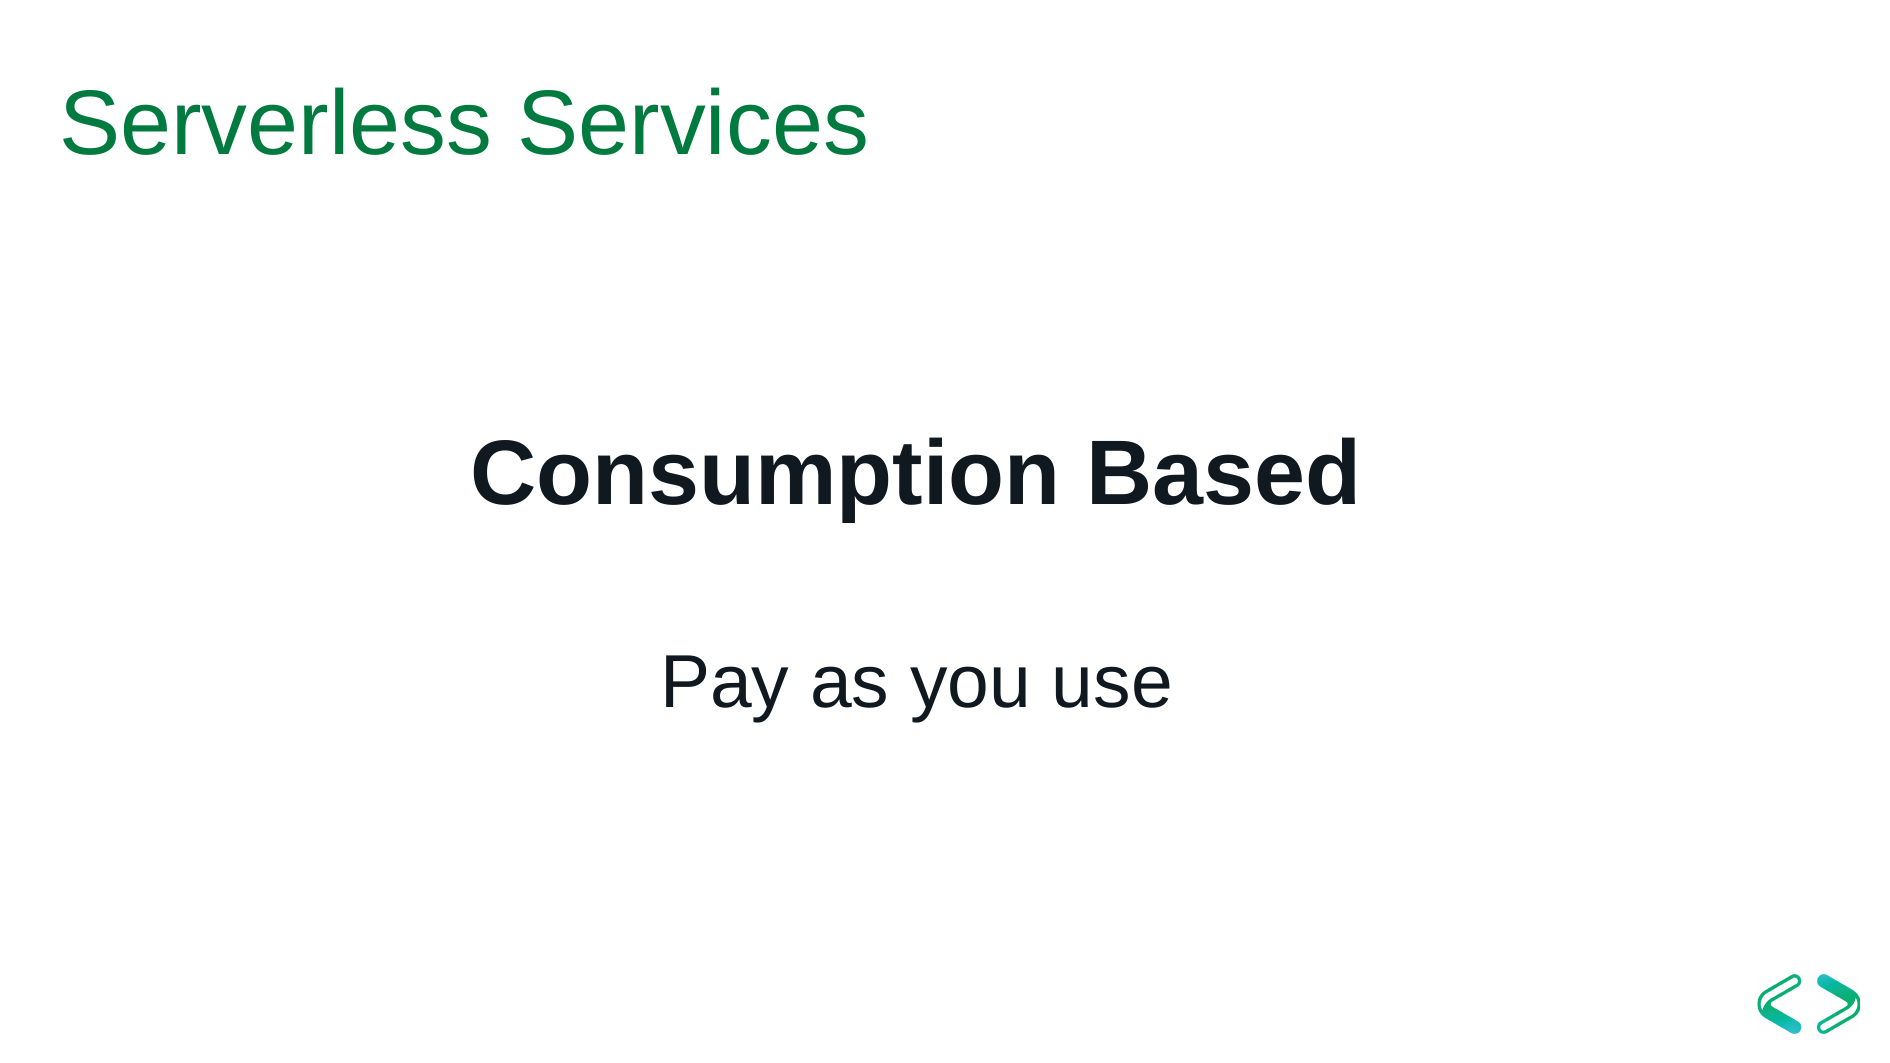

# Serverless Services
Consumption Based

Pay as you use